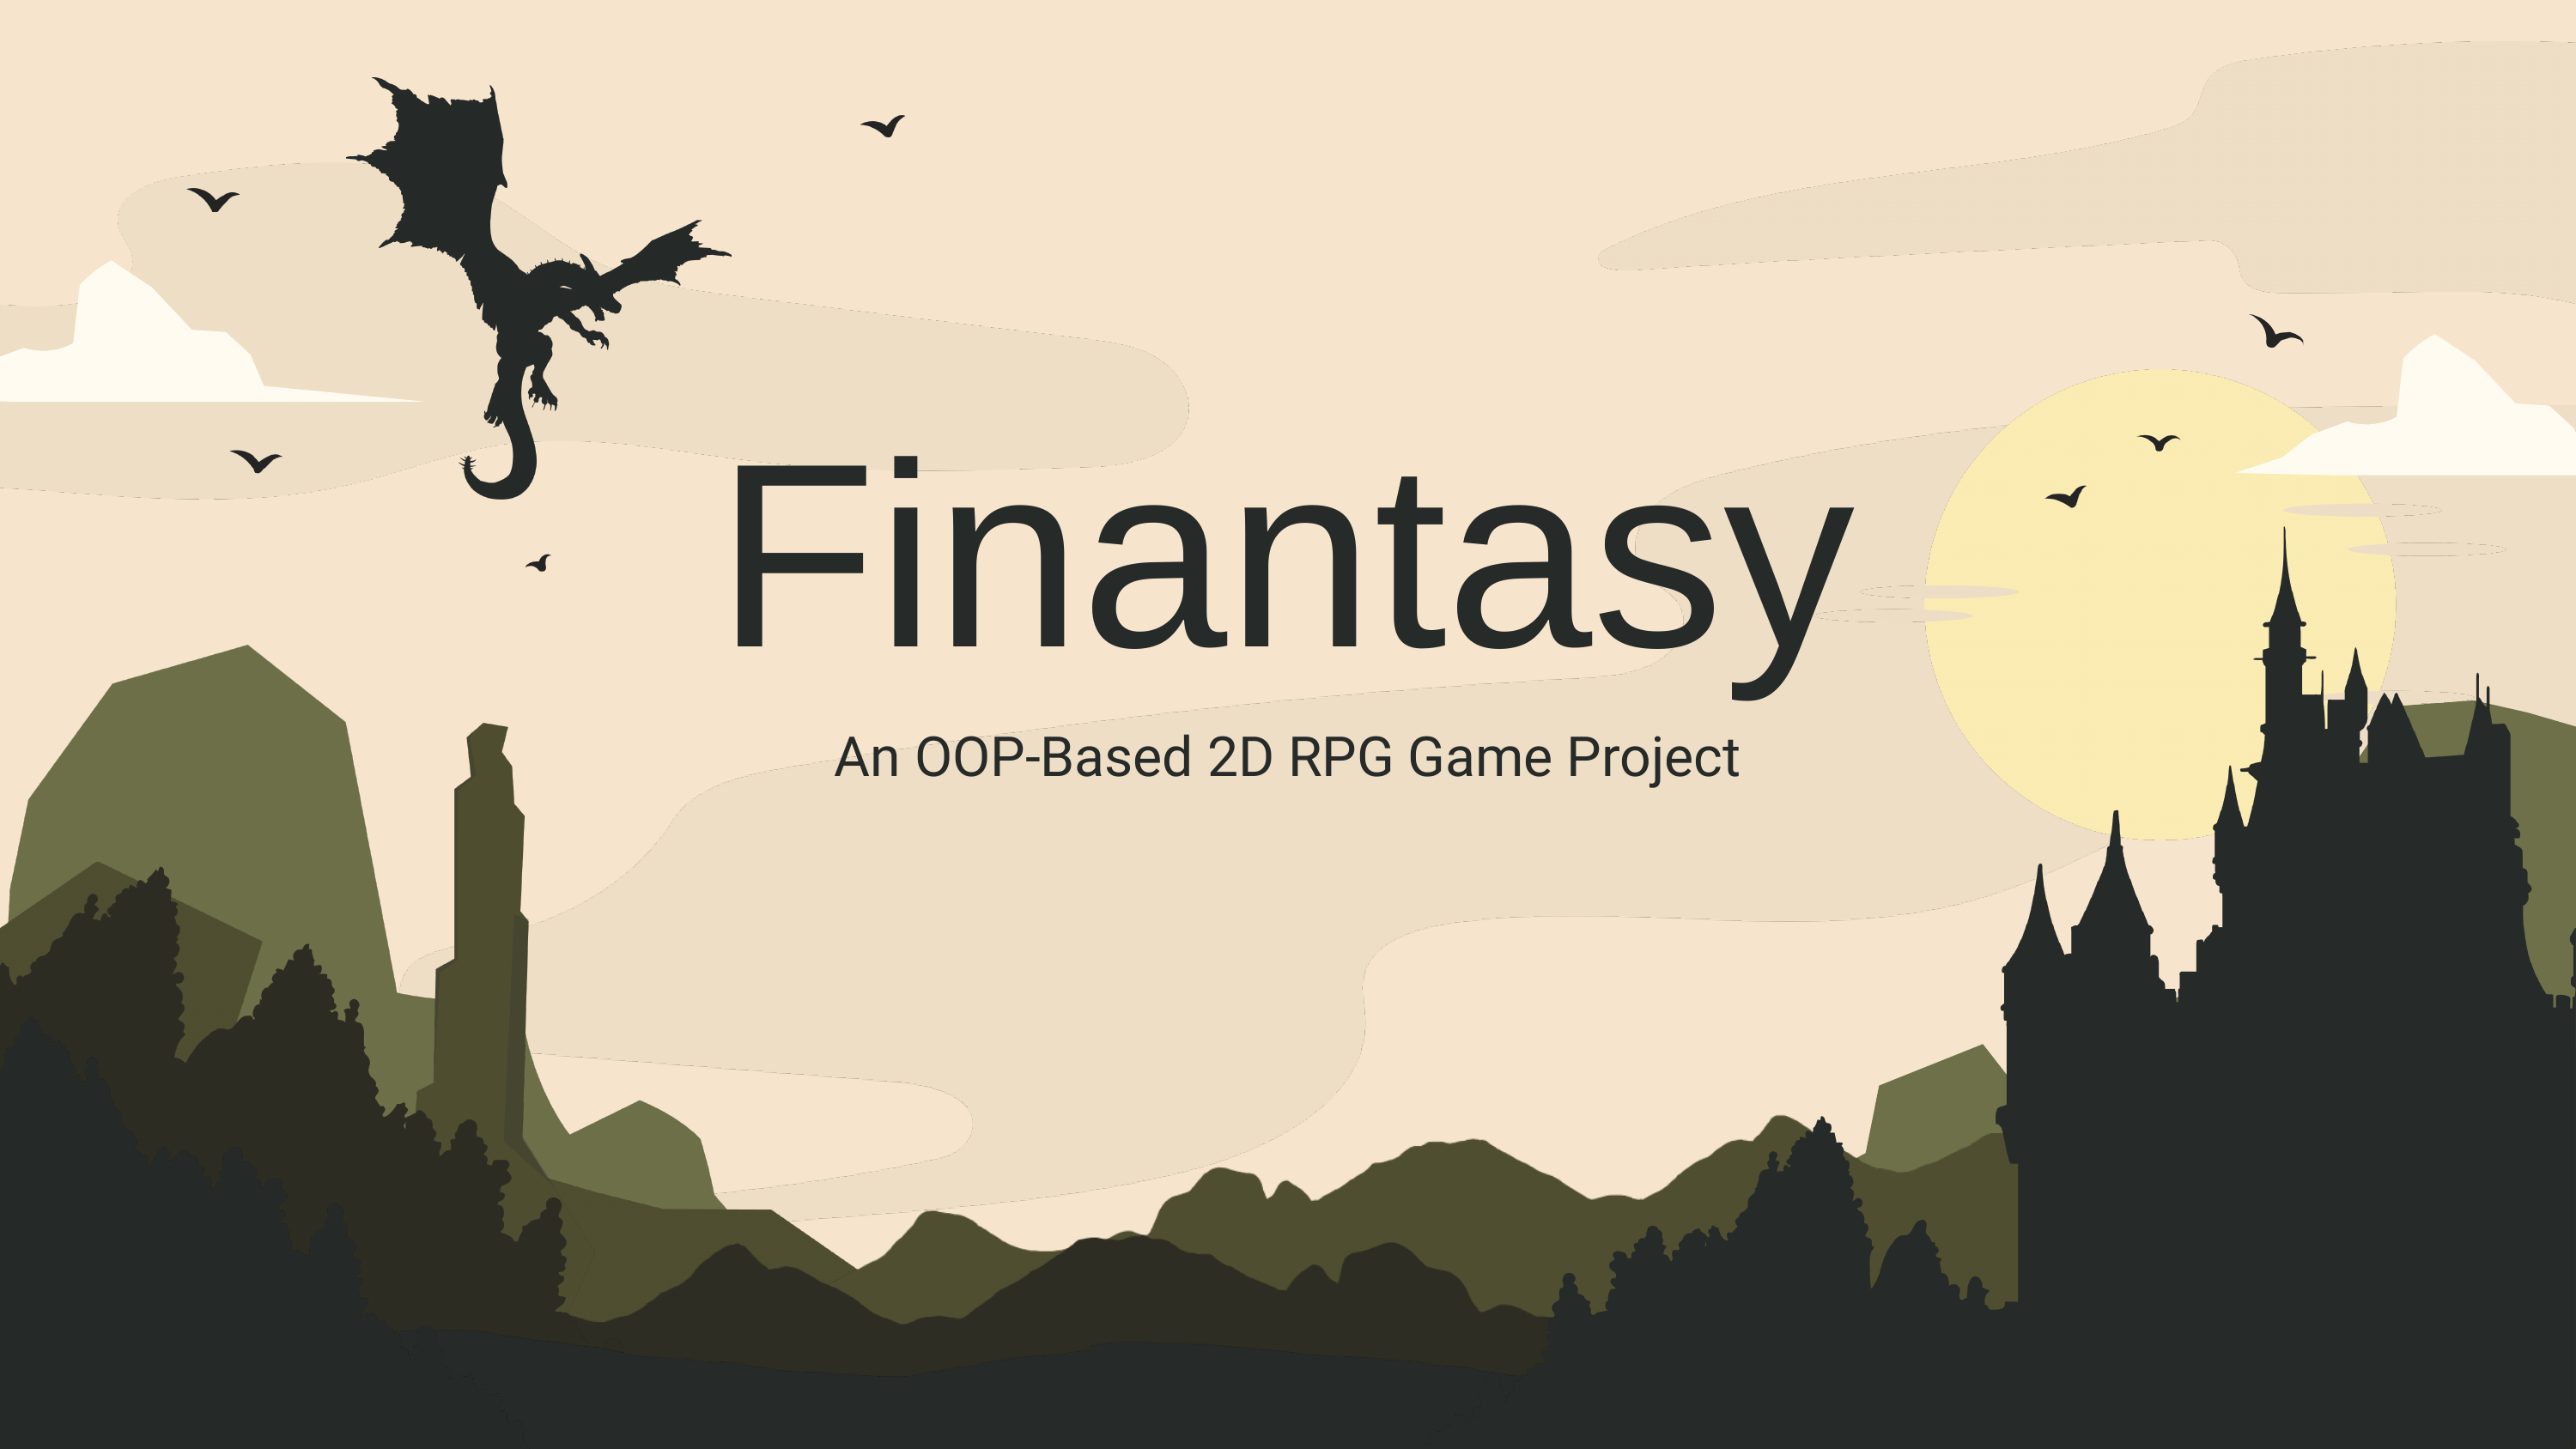

Finantasy

An OOP-Based 2D RPG Game Project